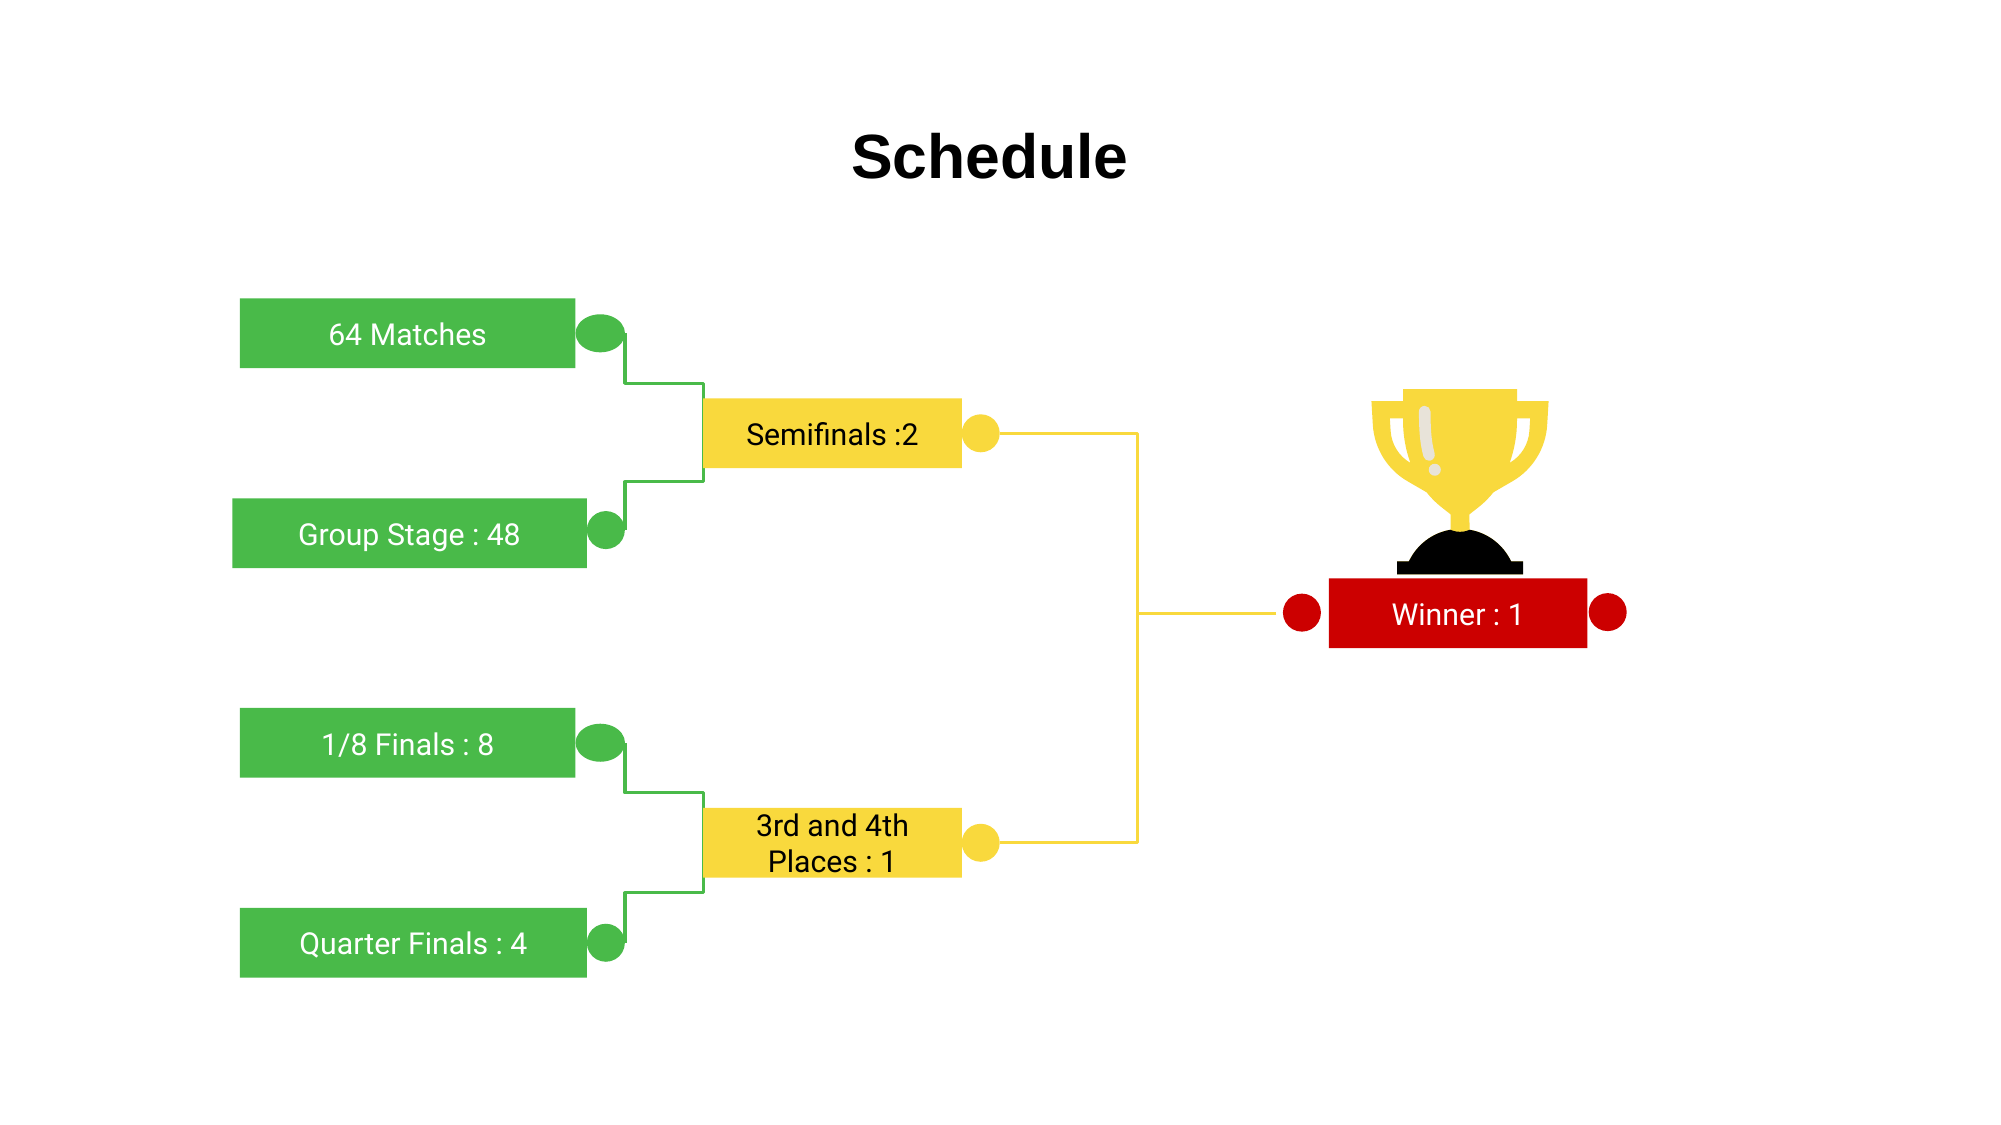

# Schedule
64 Matches

Semifinals :2

Group Stage : 48

Winner : 1

1/8 Finals : 8

3rd and 4th Places : 1

Quarter Finals : 4